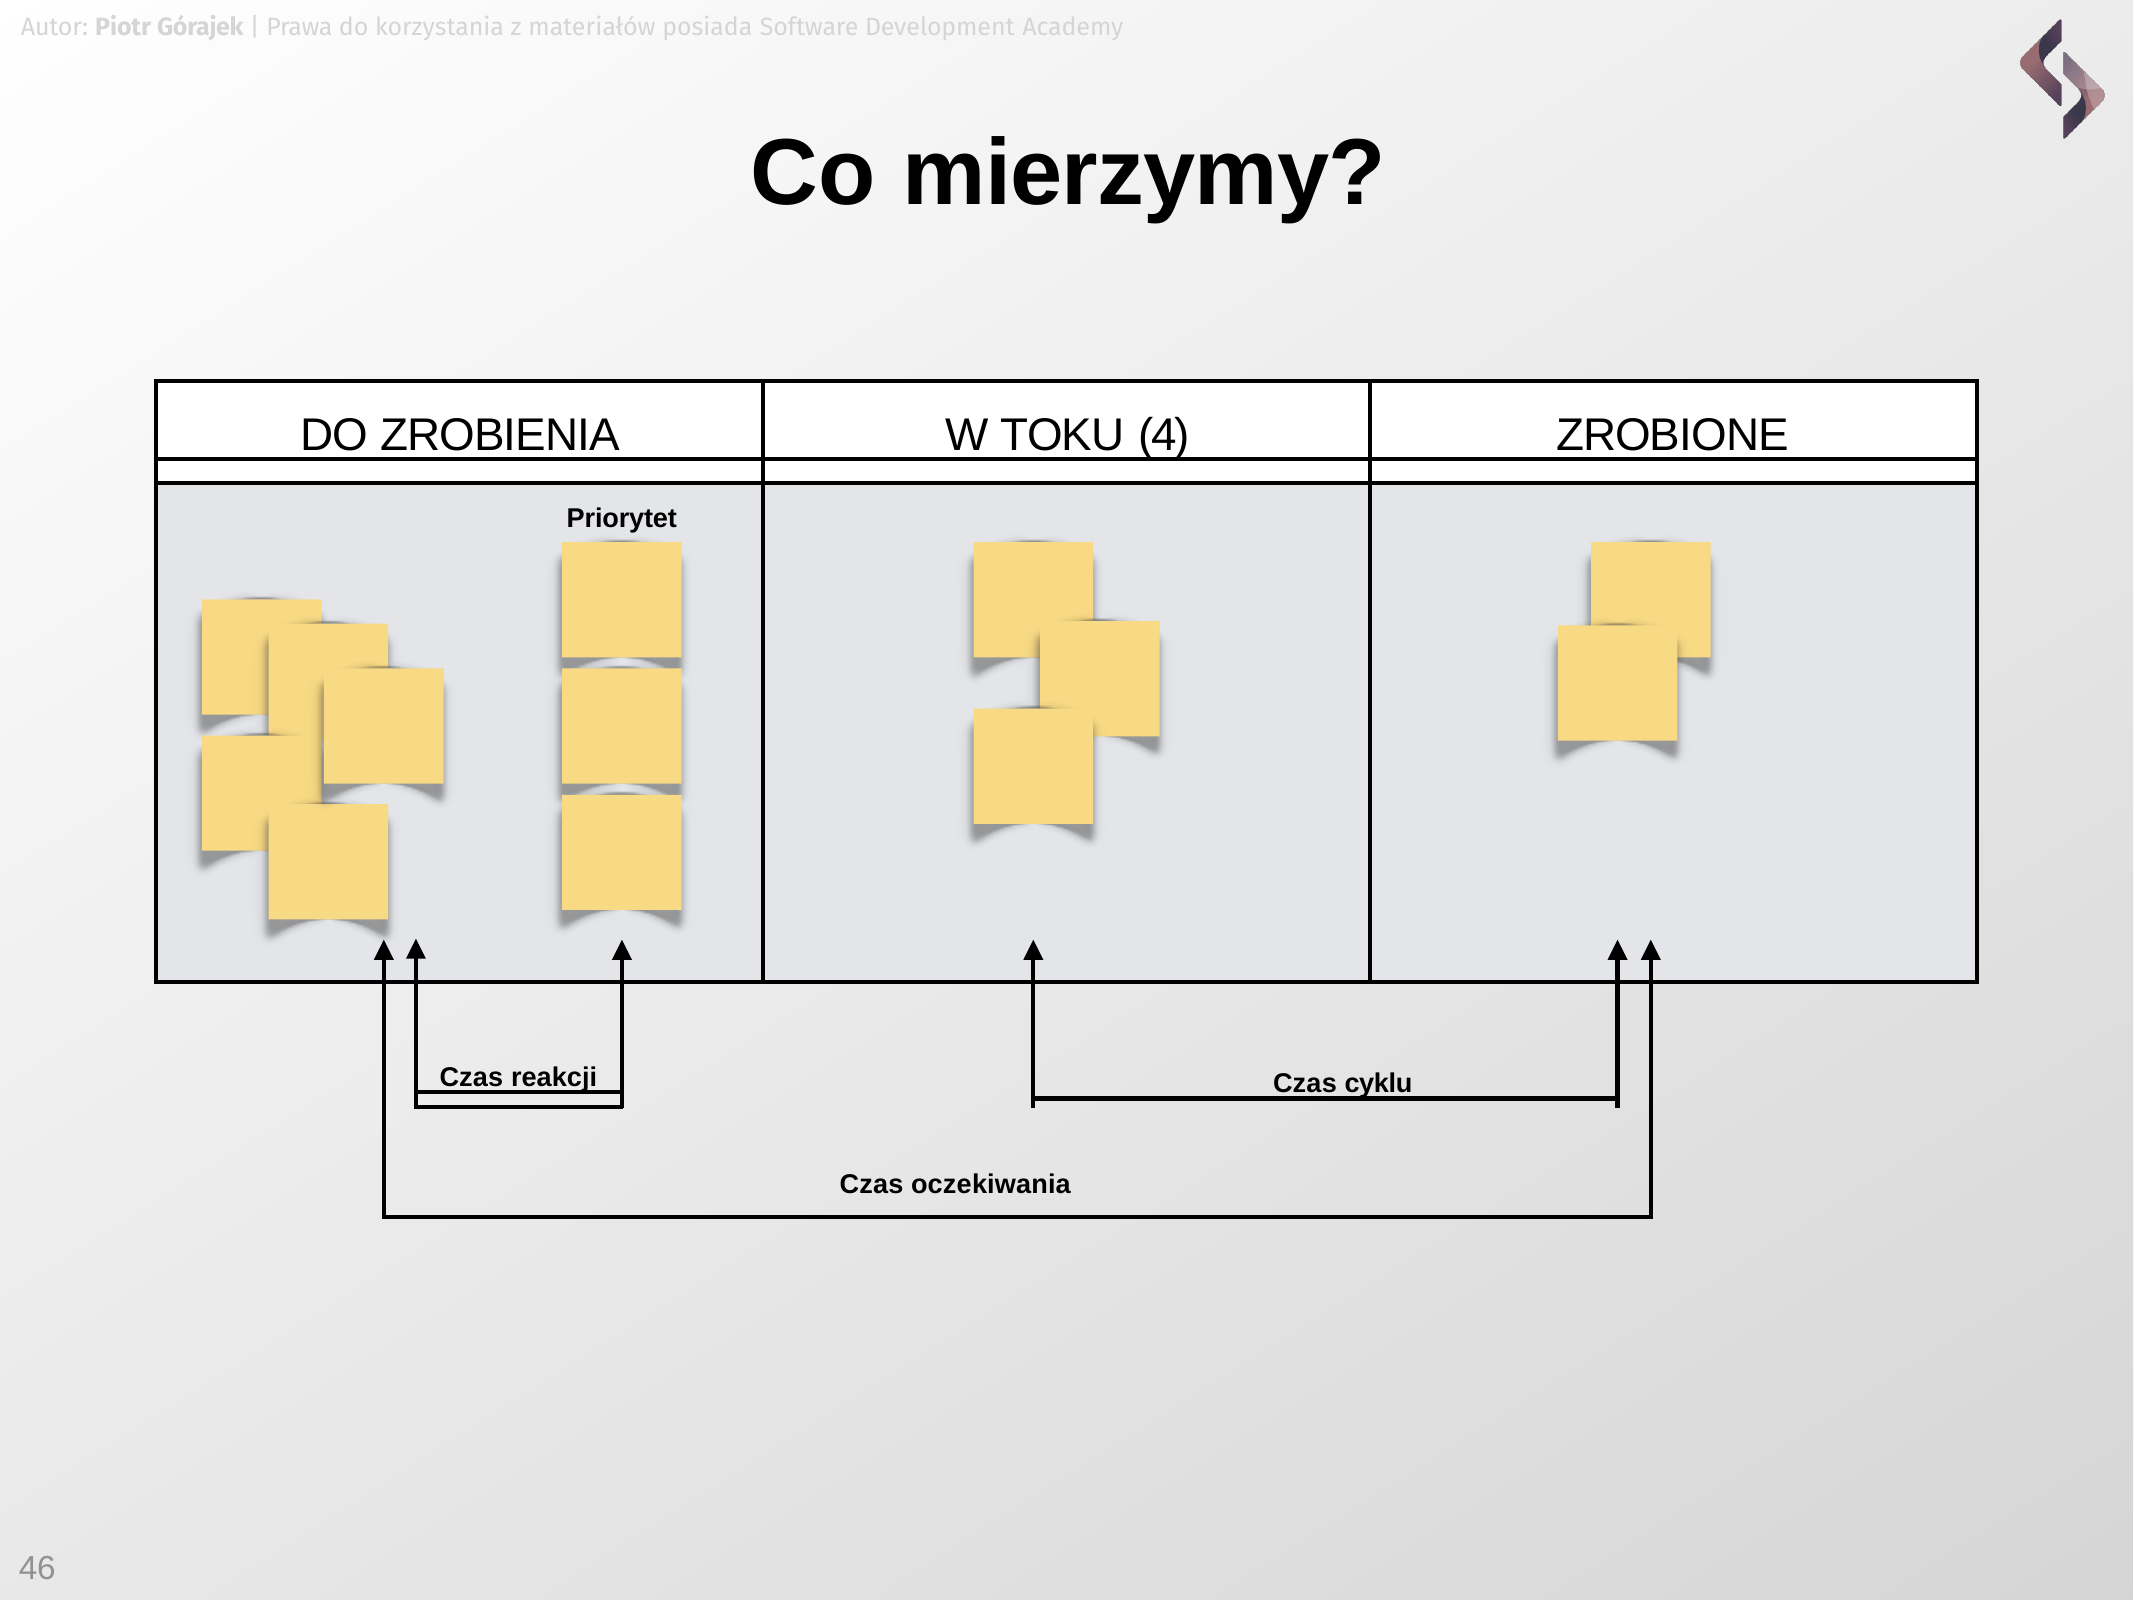

Autor: Piotr Górajek | Prawa do korzystania z materiałów posiada Software Development Academy
# Co mierzymy?

DO ZROBIENIA

W TOKU (4)

ZROBIONE

Priorytet

Czas reakcji

Czas cyklu

Czas oczekiwania

46